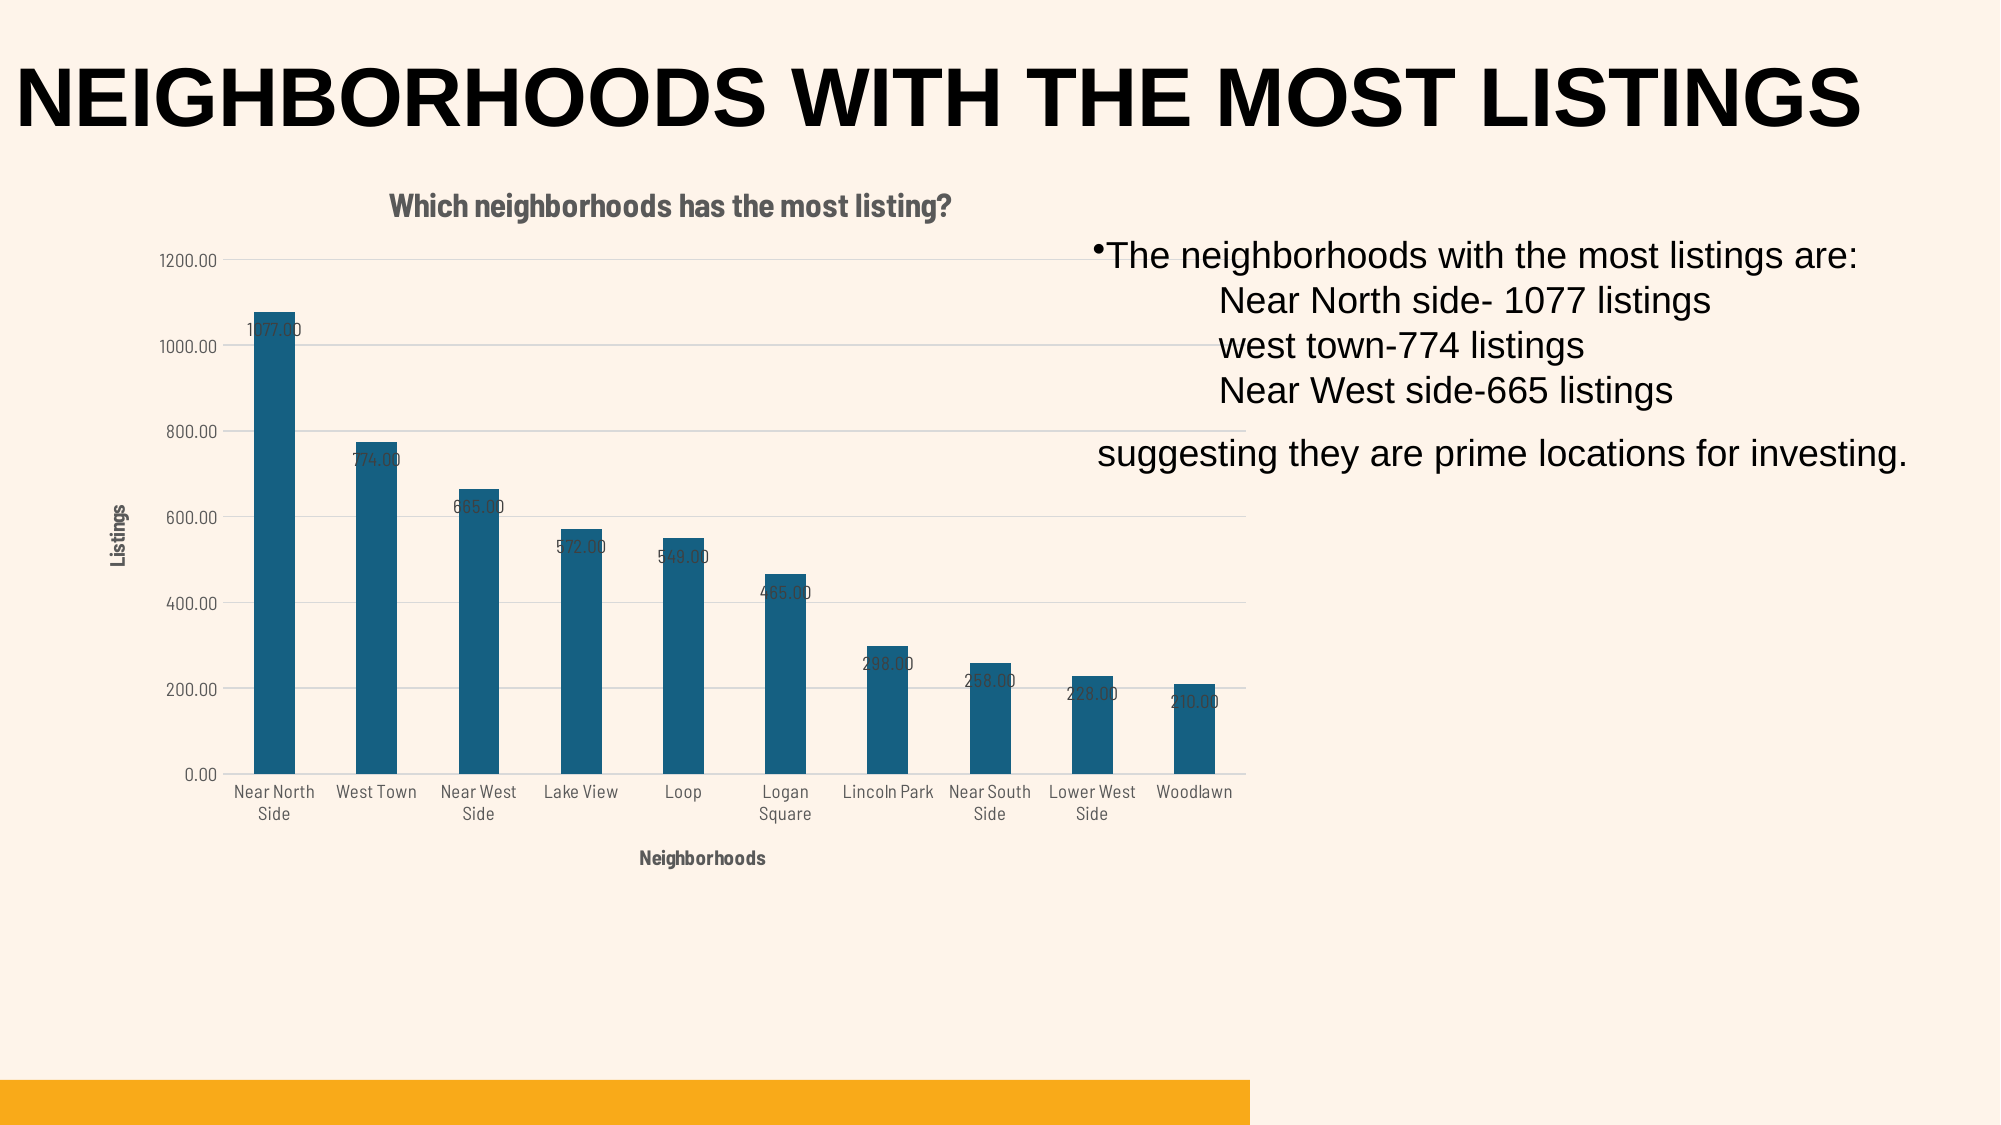

# Neighborhoods with the Most Listings

### Chart: Which neighborhoods has the most listing?

| Category | Total |
|---|---|
| Near North Side | 1077.0 |
| West Town | 774.0 |
| Near West Side | 665.0 |
| Lake View | 572.0 |
| Loop | 549.0 |
| Logan Square | 465.0 |
| Lincoln Park | 298.0 |
| Near South Side | 258.0 |
| Lower West Side | 228.0 |
| Woodlawn | 210.0 |
The neighborhoods with the most listings are:
            Near North side- 1077 listings
            west town-774 listings
            Near West side-665 listings
suggesting they are prime locations for investing.